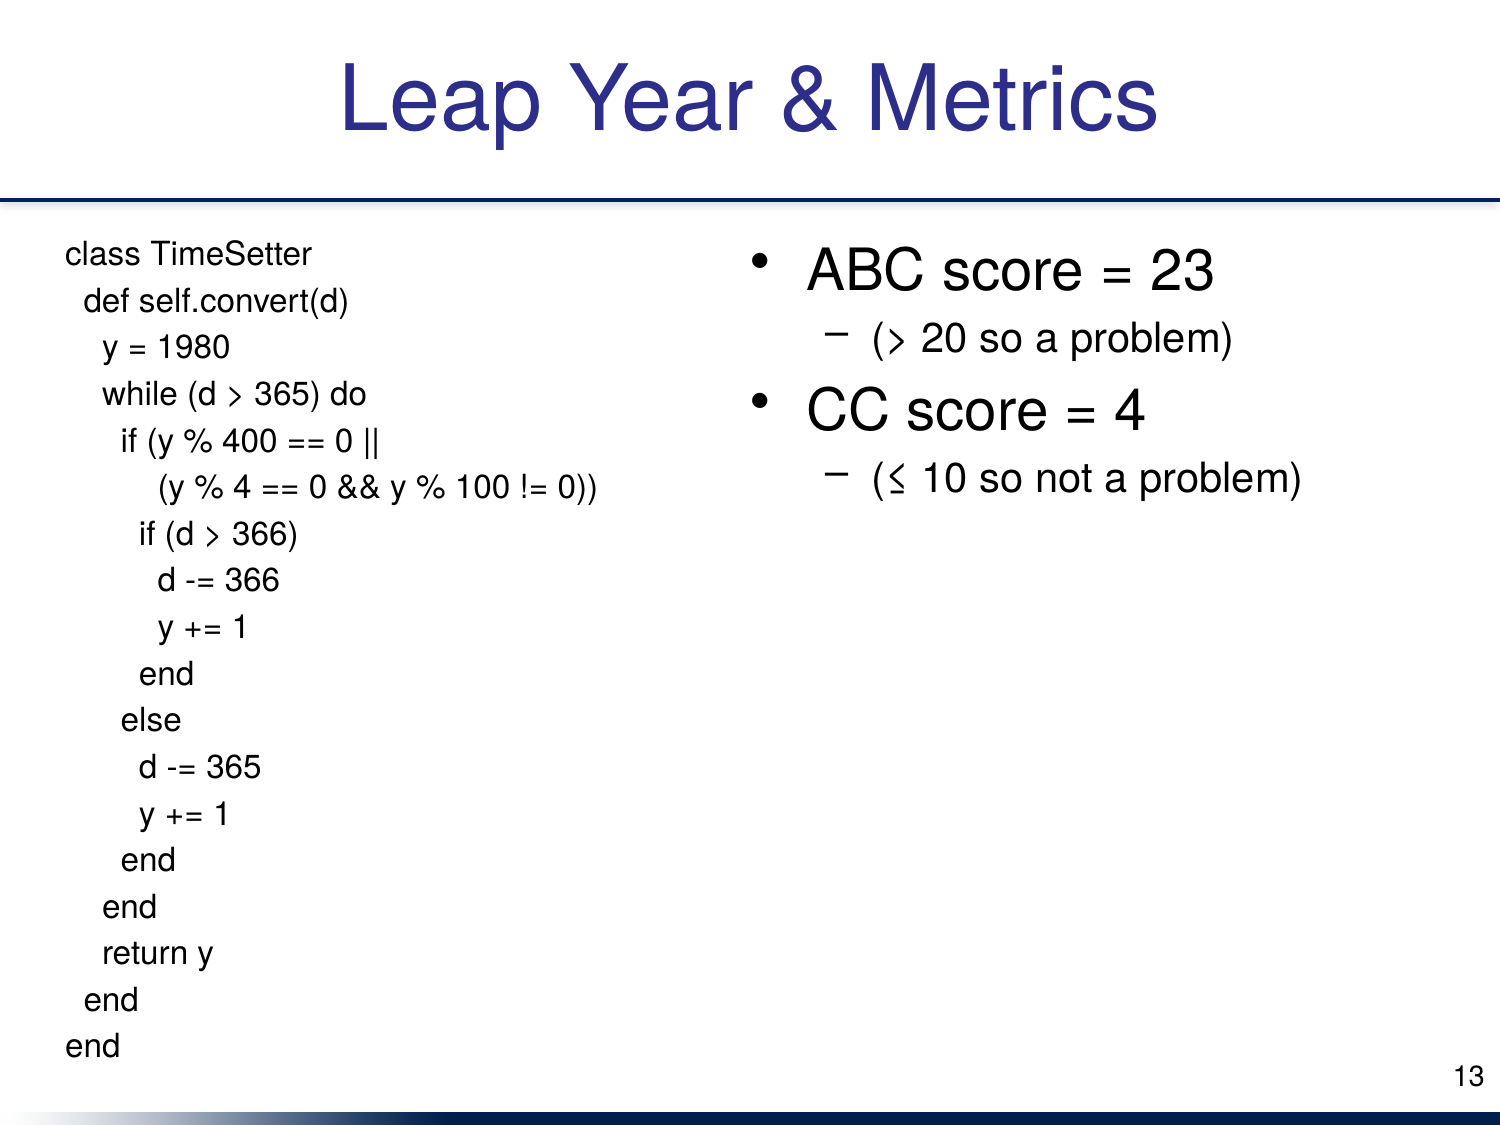

# Leap Year & Metrics
class TimeSetter
  def self.convert(d)
    y = 1980
    while (d > 365) do
      if (y % 400 == 0 ||
          (y % 4 == 0 && y % 100 != 0))
        if (d > 366)
          d -= 366
          y += 1
        end
      else
        d -= 365
        y += 1
      end
    end
    return y
  end
end
ABC score = 23
(> 20 so a problem)
CC score = 4
(≤ 10 so not a problem)

13